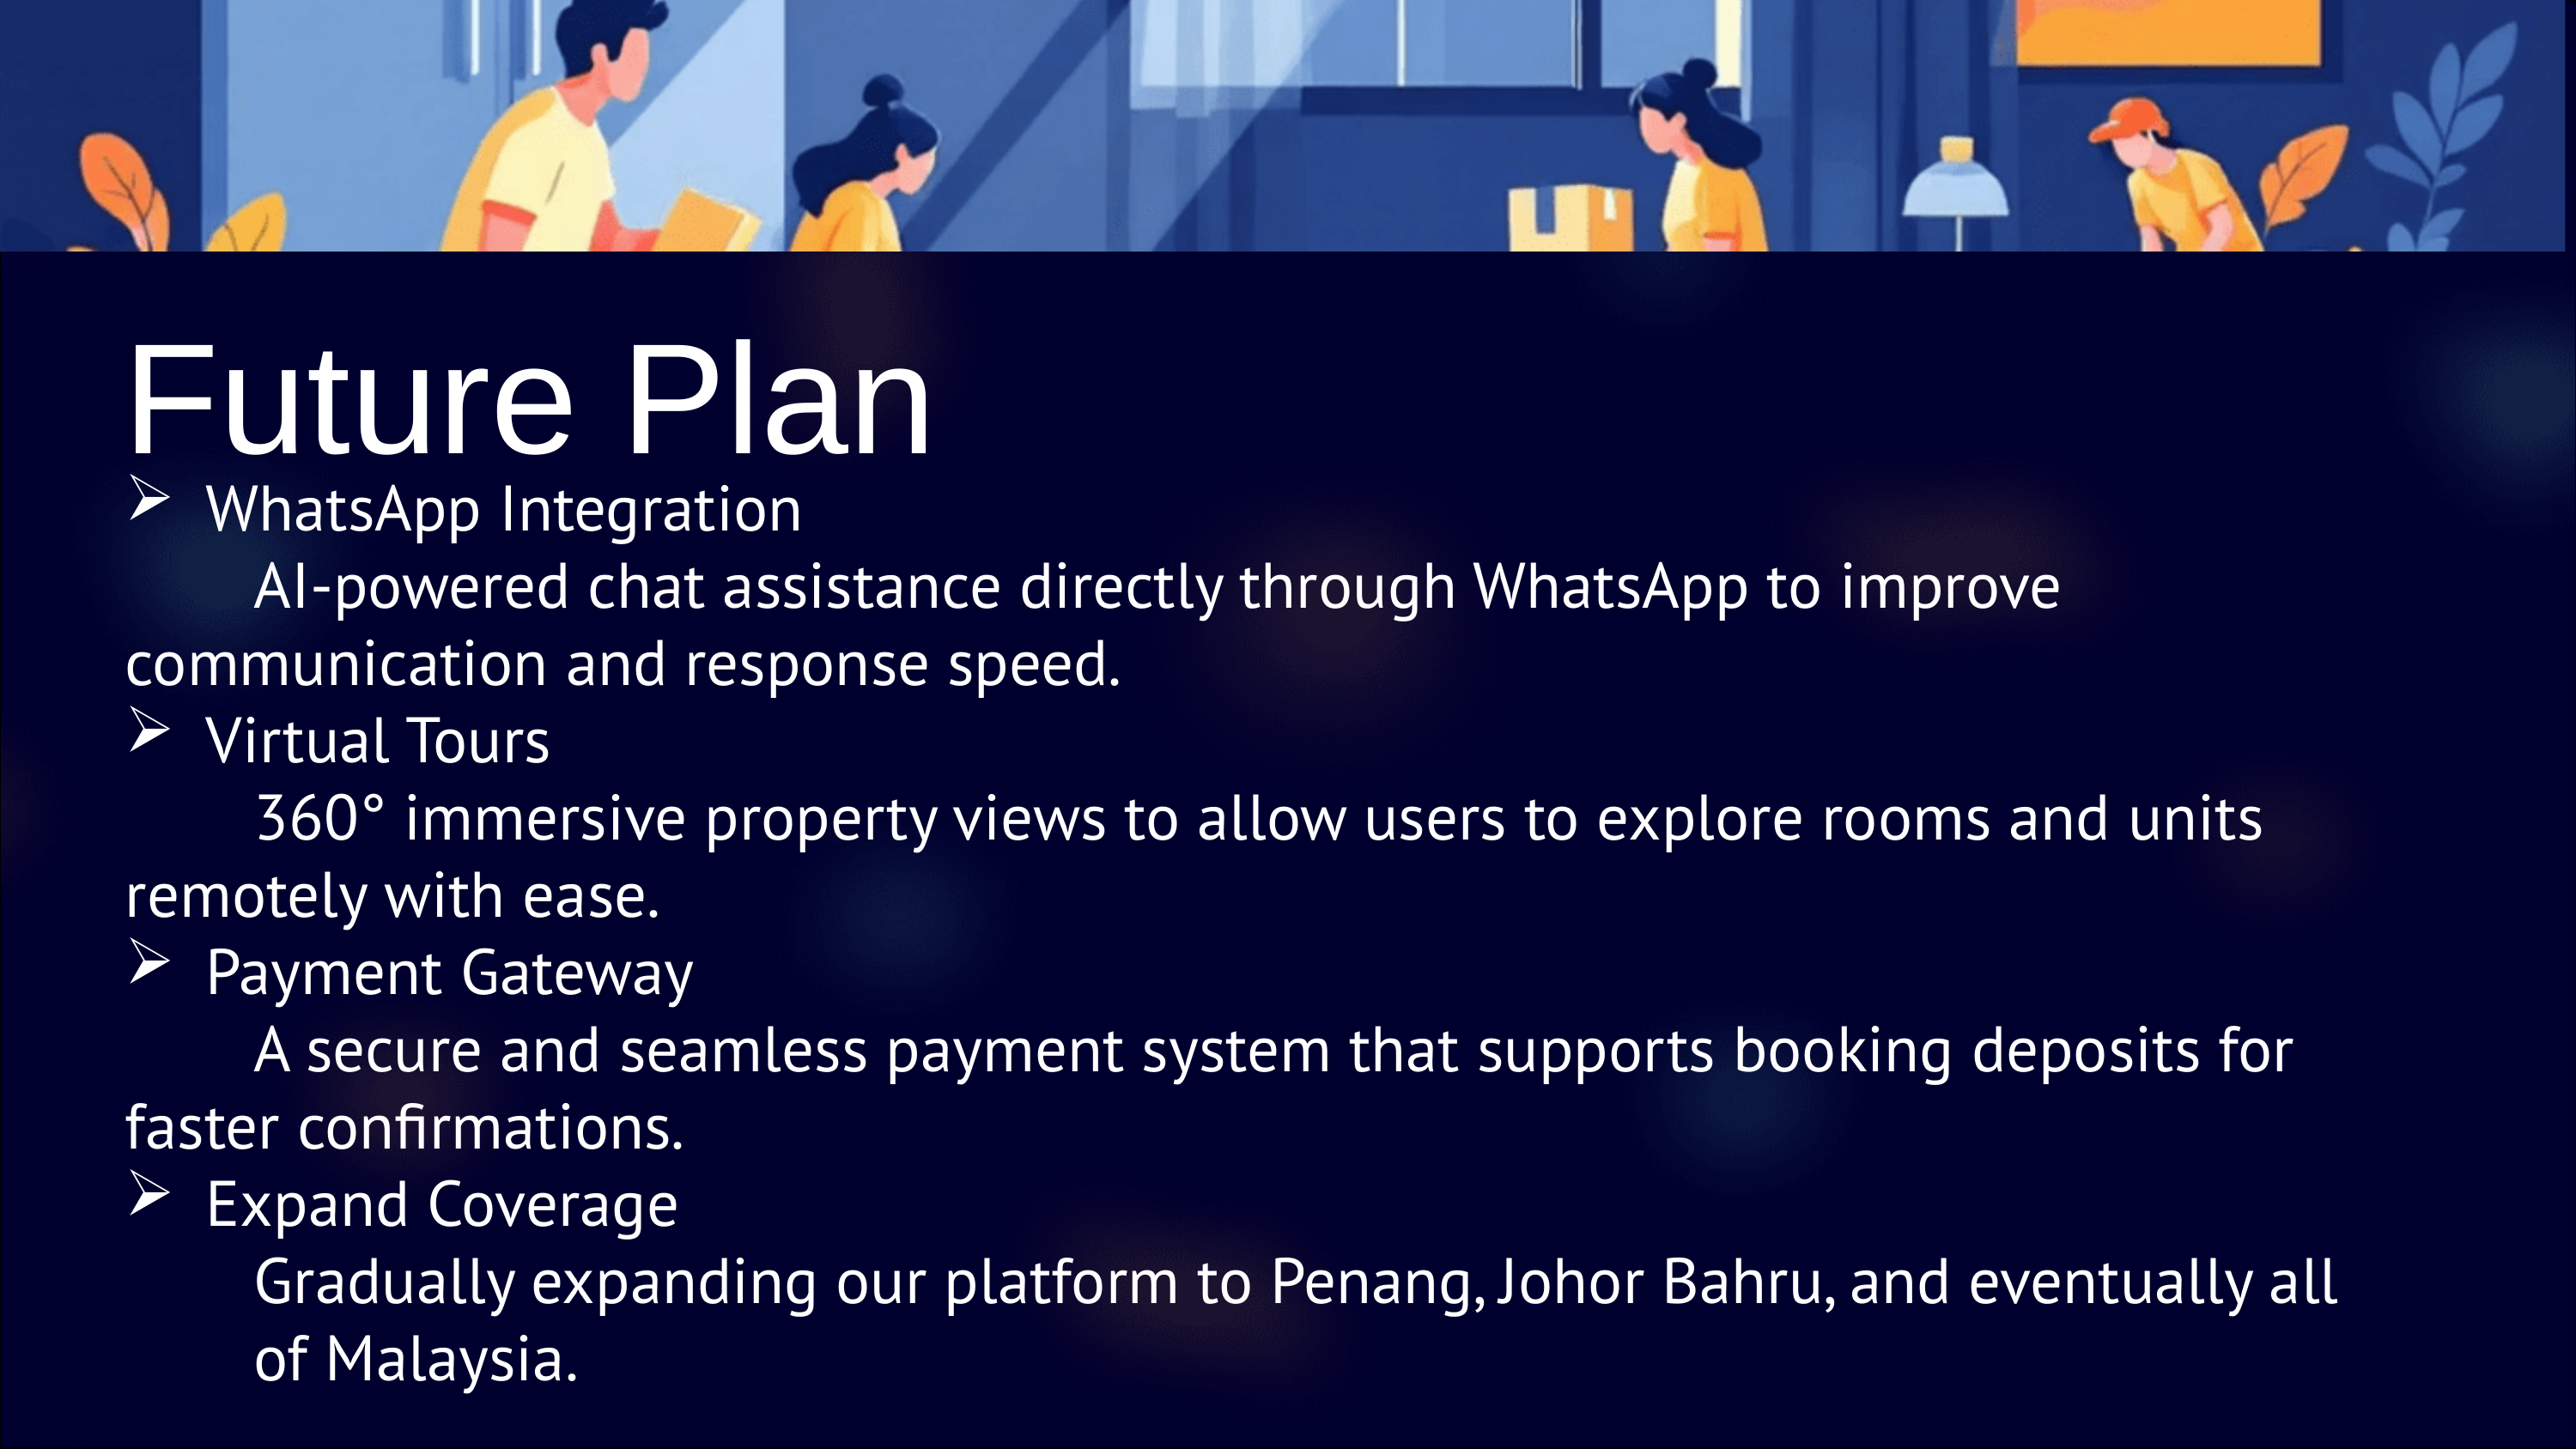

Future Plan
WhatsApp Integration
	AI-powered chat assistance directly through WhatsApp to improve 	communication and response speed.
Virtual Tours
	360° immersive property views to allow users to explore rooms and units 	remotely with ease.
Payment Gateway
	A secure and seamless payment system that supports booking deposits for 	faster confirmations.
Expand Coverage
	Gradually expanding our platform to Penang, Johor Bahru, and eventually all 	of Malaysia.